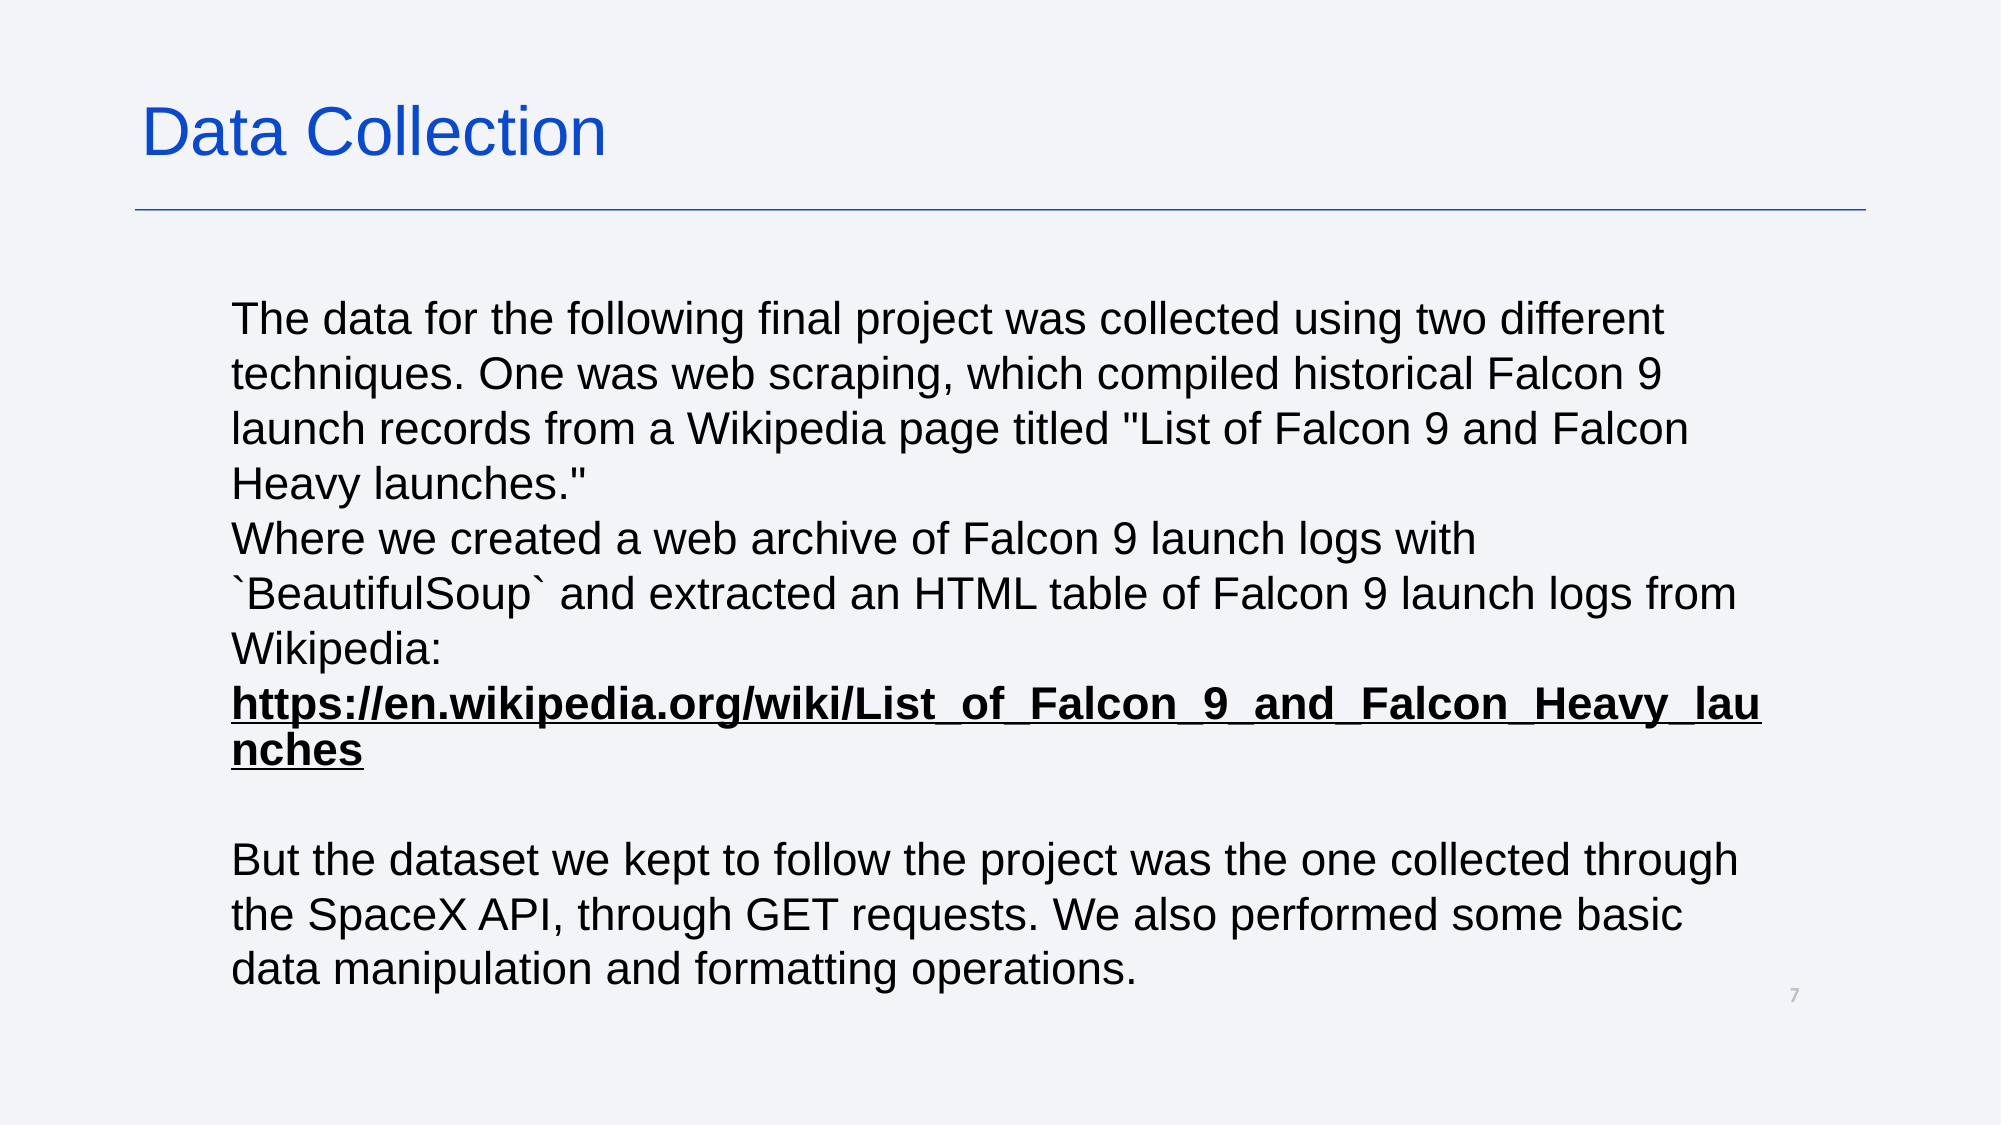

Data Collection
The data for the following final project was collected using two different techniques. One was web scraping, which compiled historical Falcon 9 launch records from a Wikipedia page titled "List of Falcon 9 and Falcon Heavy launches."
Where we created a web archive of Falcon 9 launch logs with `BeautifulSoup` and extracted an HTML table of Falcon 9 launch logs from Wikipedia:
https://en.wikipedia.org/wiki/List_of_Falcon_9_and_Falcon_Heavy_launches

But the dataset we kept to follow the project was the one collected through the SpaceX API, through GET requests. We also performed some basic data manipulation and formatting operations.
7